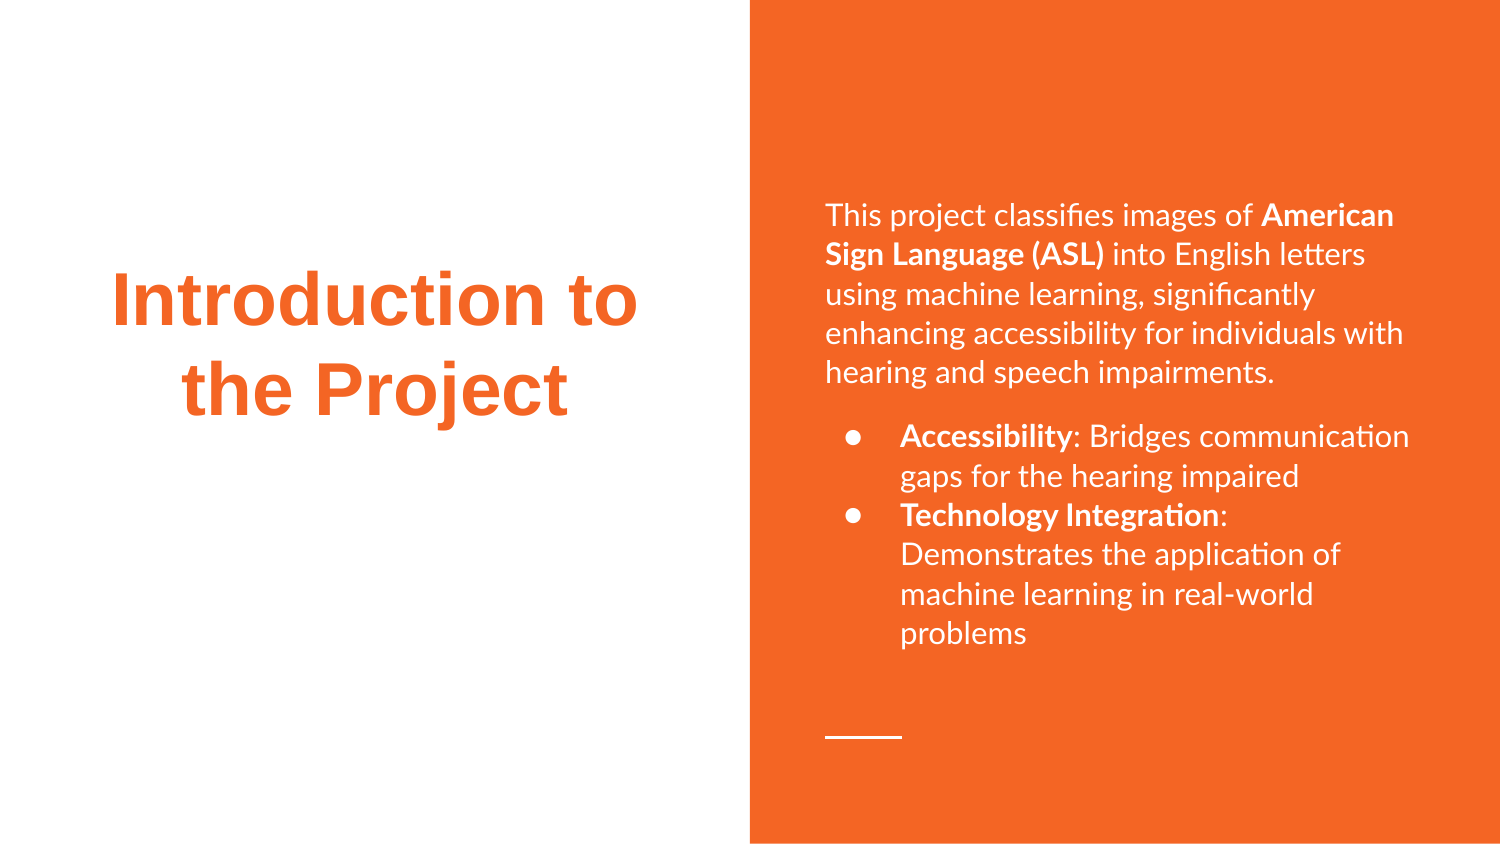

This project classifies images of American Sign Language (ASL) into English letters using machine learning, significantly enhancing accessibility for individuals with hearing and speech impairments.
Accessibility: Bridges communication gaps for the hearing impaired
Technology Integration: Demonstrates the application of machine learning in real-world problems
# Introduction to the Project